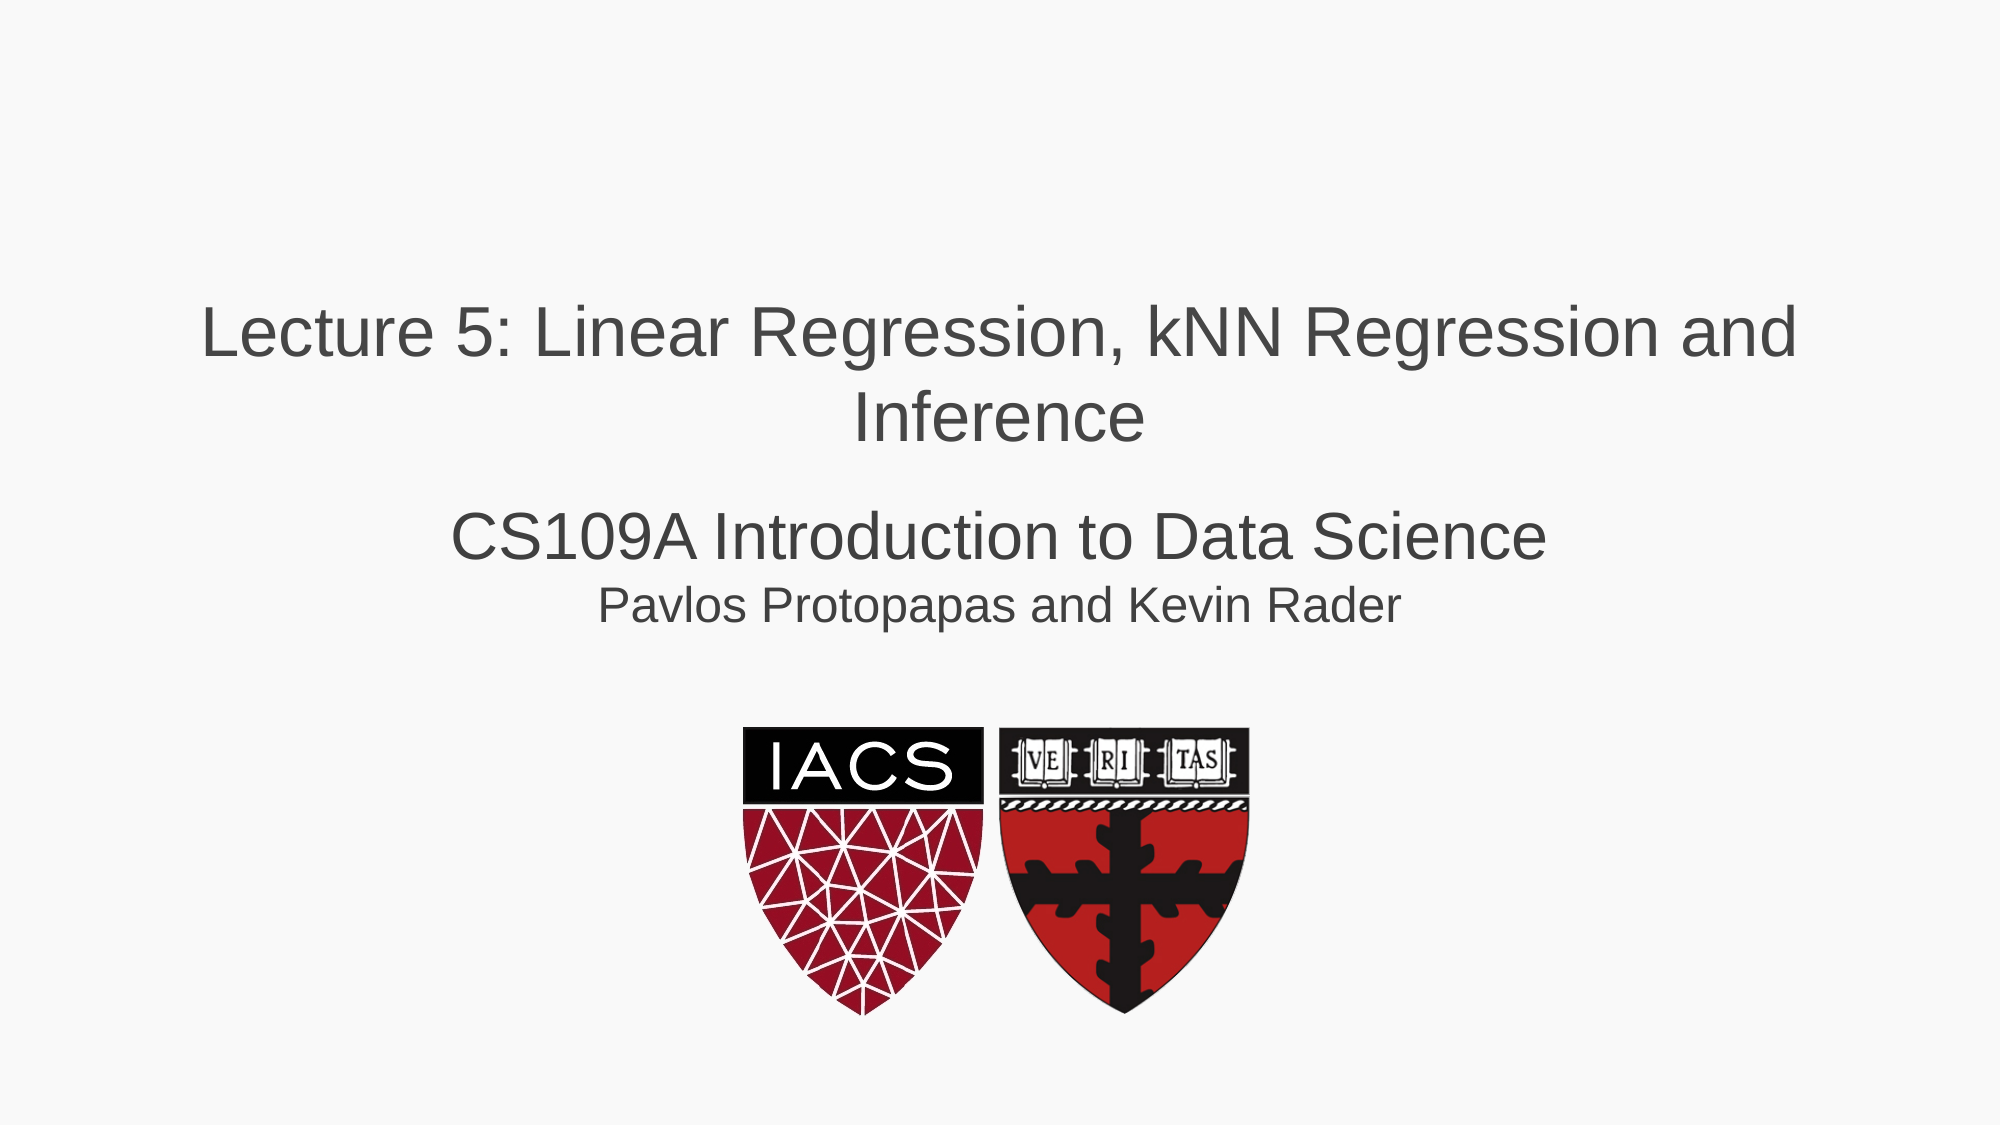

# Lecture 5: Linear Regression, kNN Regression and Inference